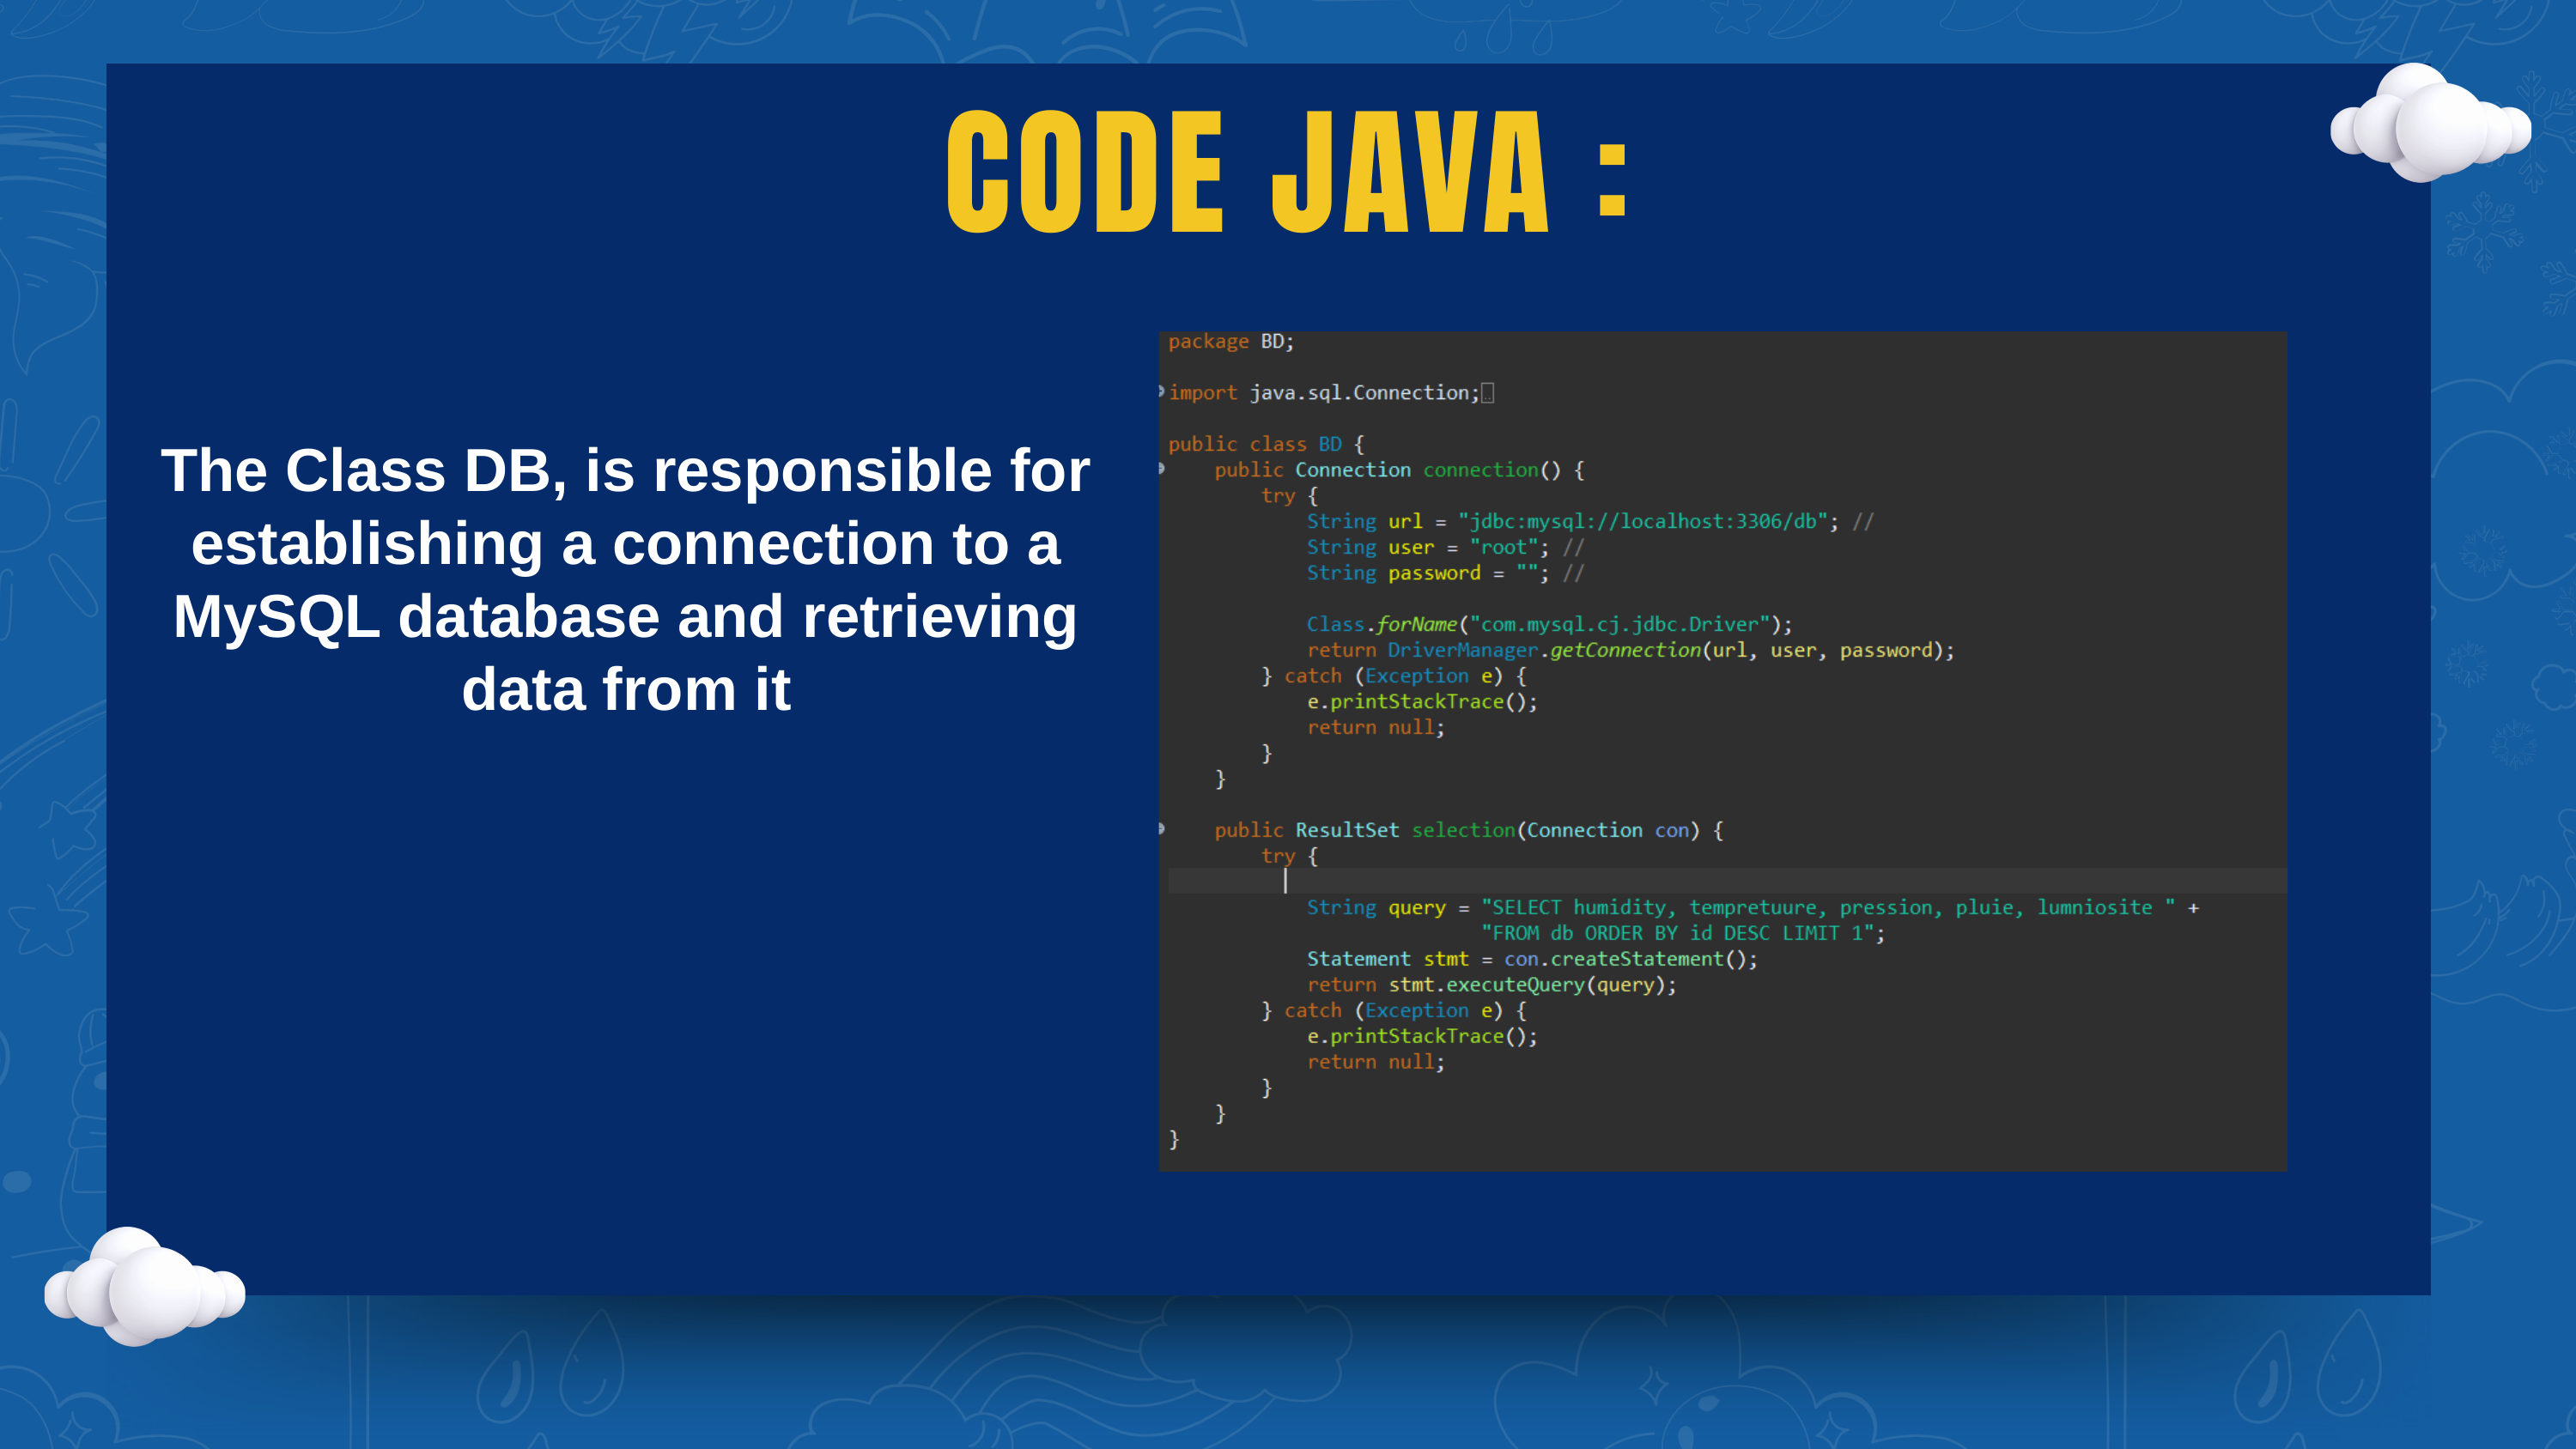

CODE JAVA :

The Class DB, is responsible for establishing a connection to a MySQL database and retrieving data from it